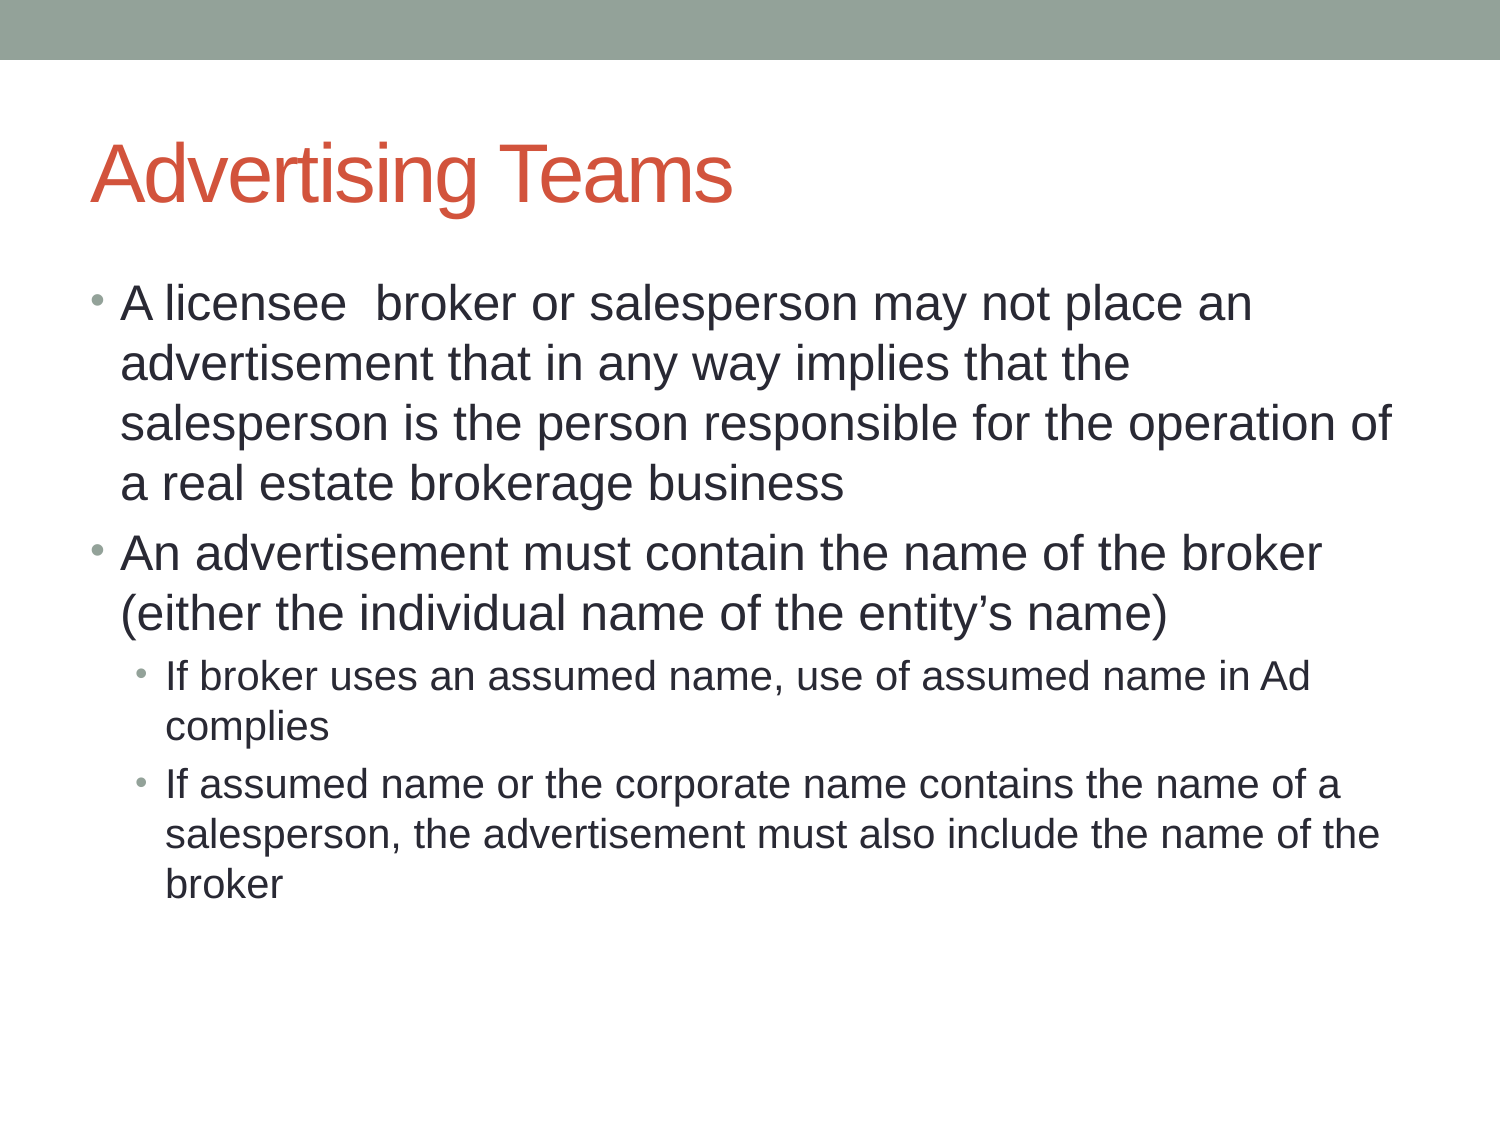

# Advertising Teams
A licensee  broker or salesperson may not place an advertisement that in any way implies that the salesperson is the person responsible for the operation of a real estate brokerage business
An advertisement must contain the name of the broker (either the individual name of the entity’s name)
If broker uses an assumed name, use of assumed name in Ad complies
If assumed name or the corporate name contains the name of a salesperson, the advertisement must also include the name of the broker